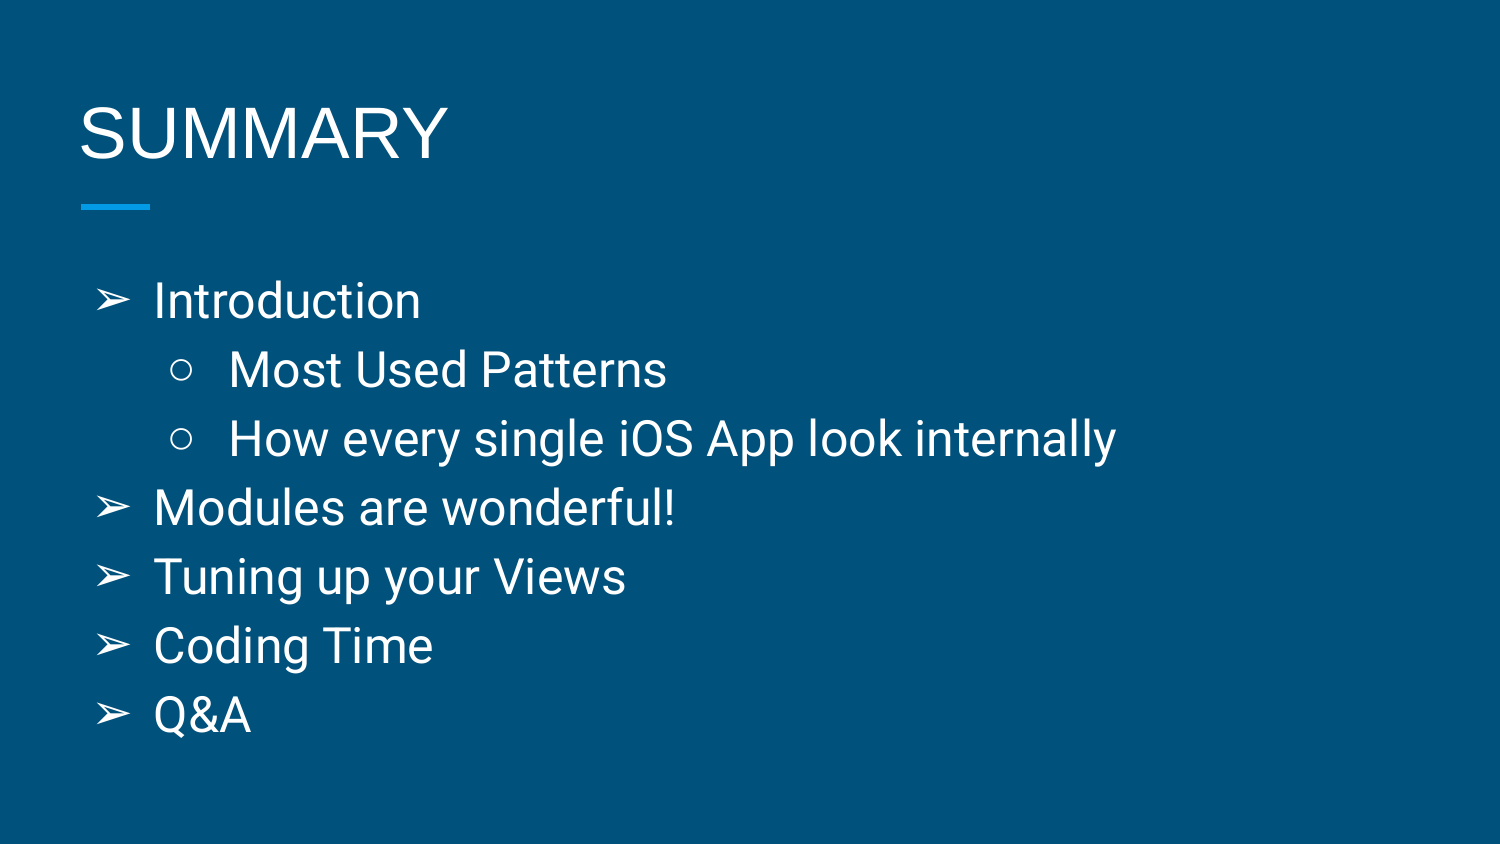

# SUMMARY
Introduction
Most Used Patterns
How every single iOS App look internally
Modules are wonderful!
Tuning up your Views
Coding Time
Q&A